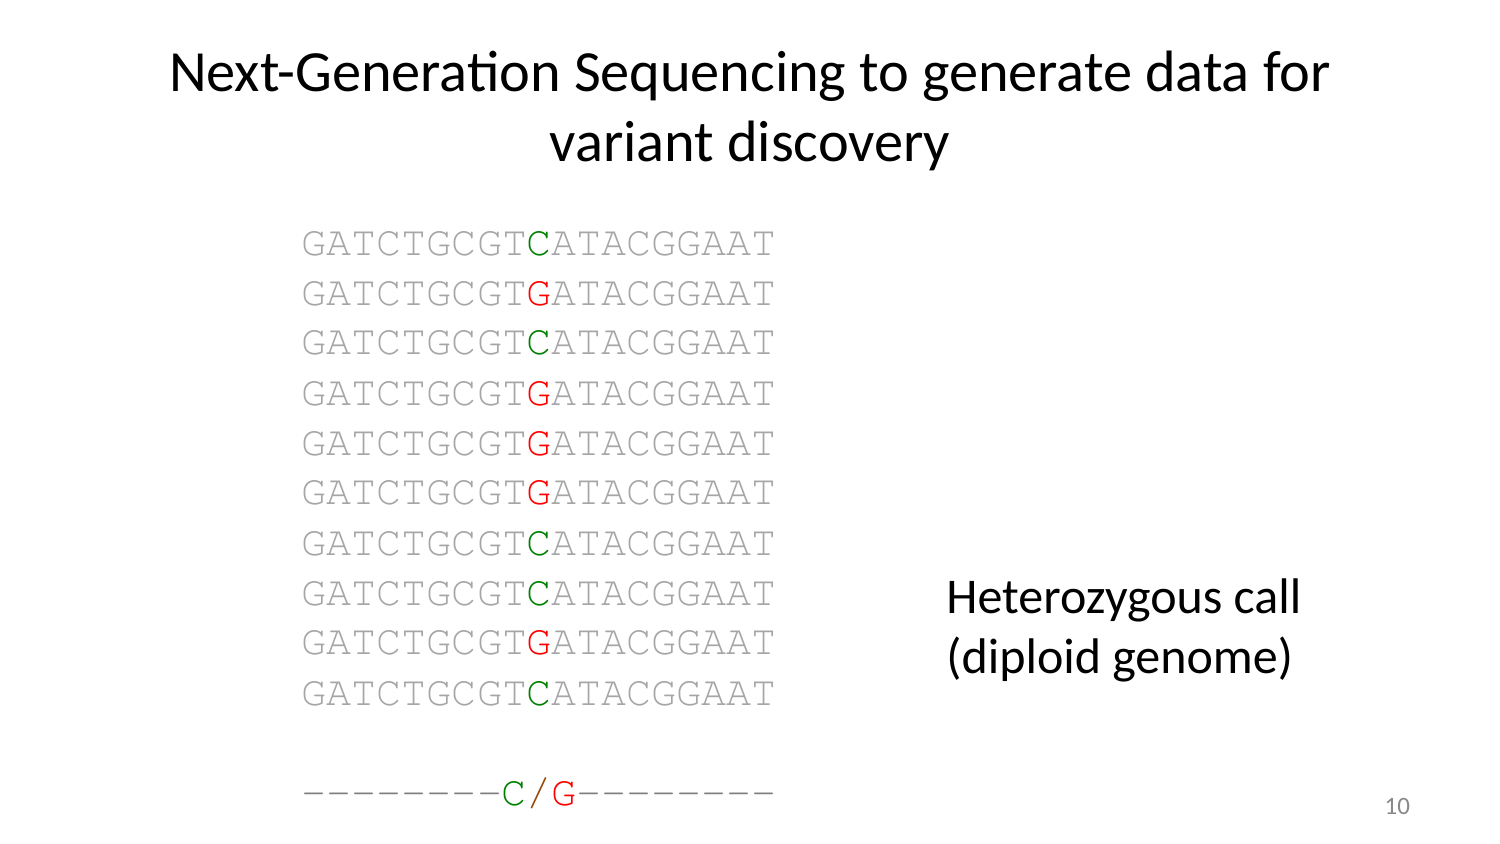

# Next-Generation Sequencing to generate data for variant discovery
GATCTGCGTCATACGGAAT
GATCTGCGTGATACGGAAT
GATCTGCGTCATACGGAAT
GATCTGCGTGATACGGAAT
GATCTGCGTGATACGGAAT
GATCTGCGTGATACGGAAT
GATCTGCGTCATACGGAAT
GATCTGCGTCATACGGAAT
GATCTGCGTGATACGGAAT
GATCTGCGTCATACGGAAT

--------C/G--------
Heterozygous call
(diploid genome)
10